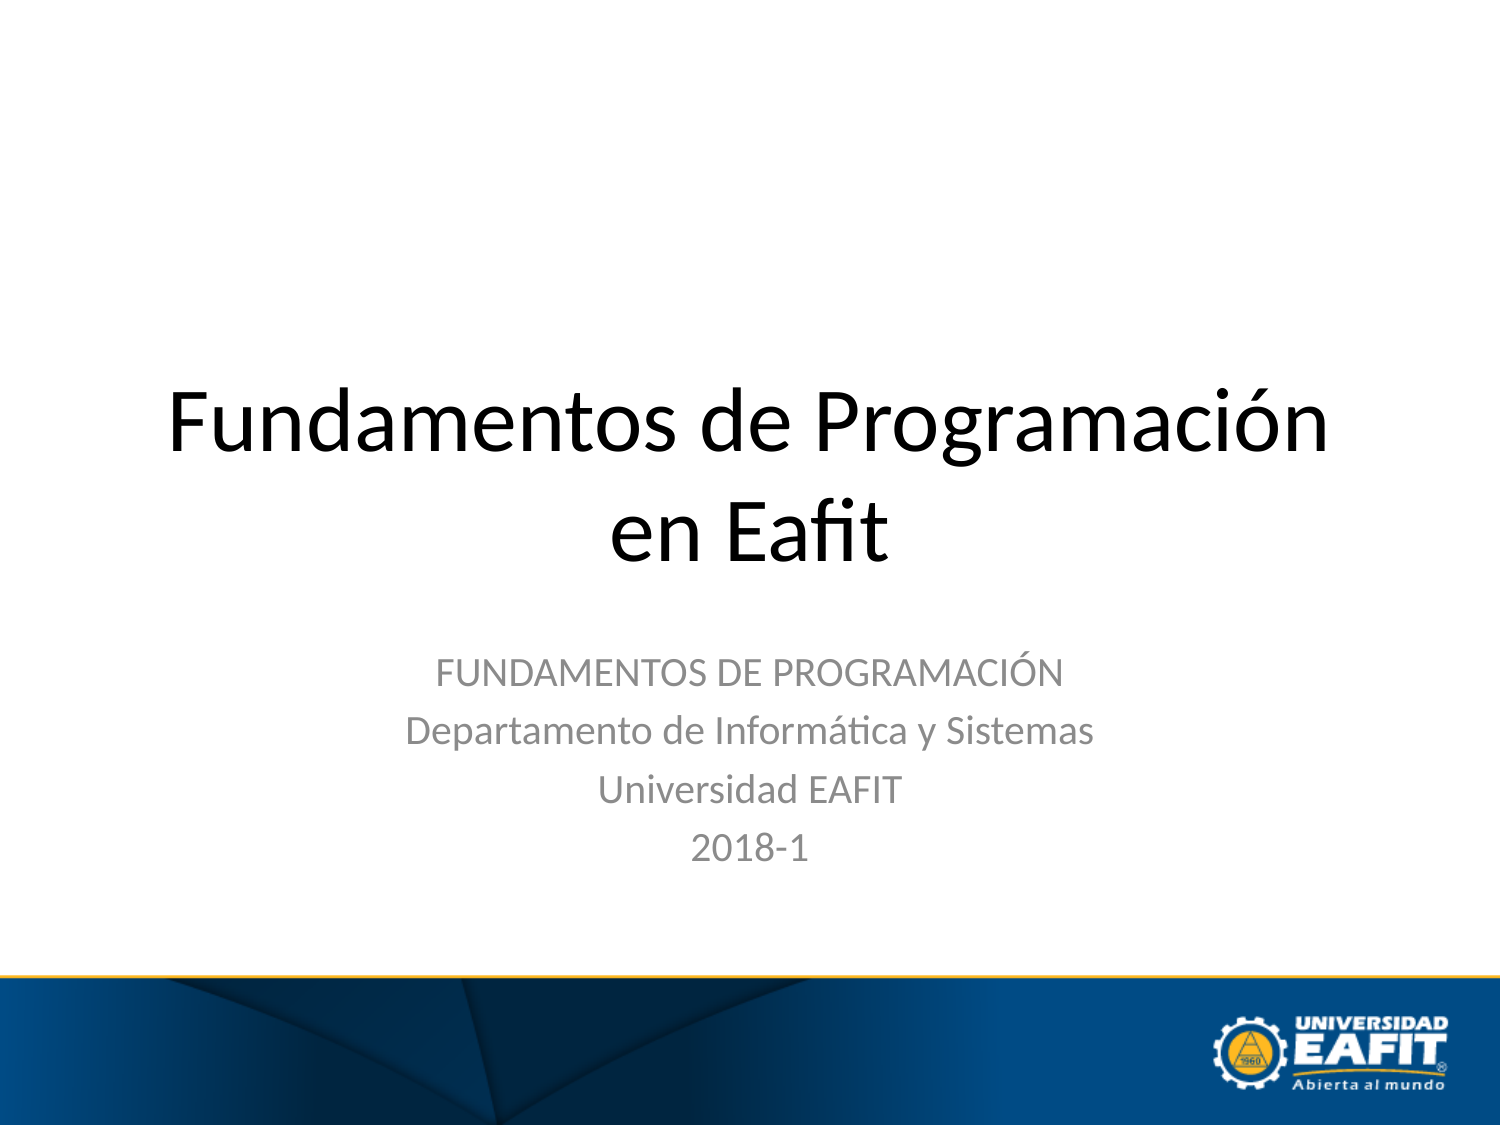

# Fundamentos de Programación en Eafit
FUNDAMENTOS DE PROGRAMACIÓN
Departamento de Informática y Sistemas
Universidad EAFIT
2018-1